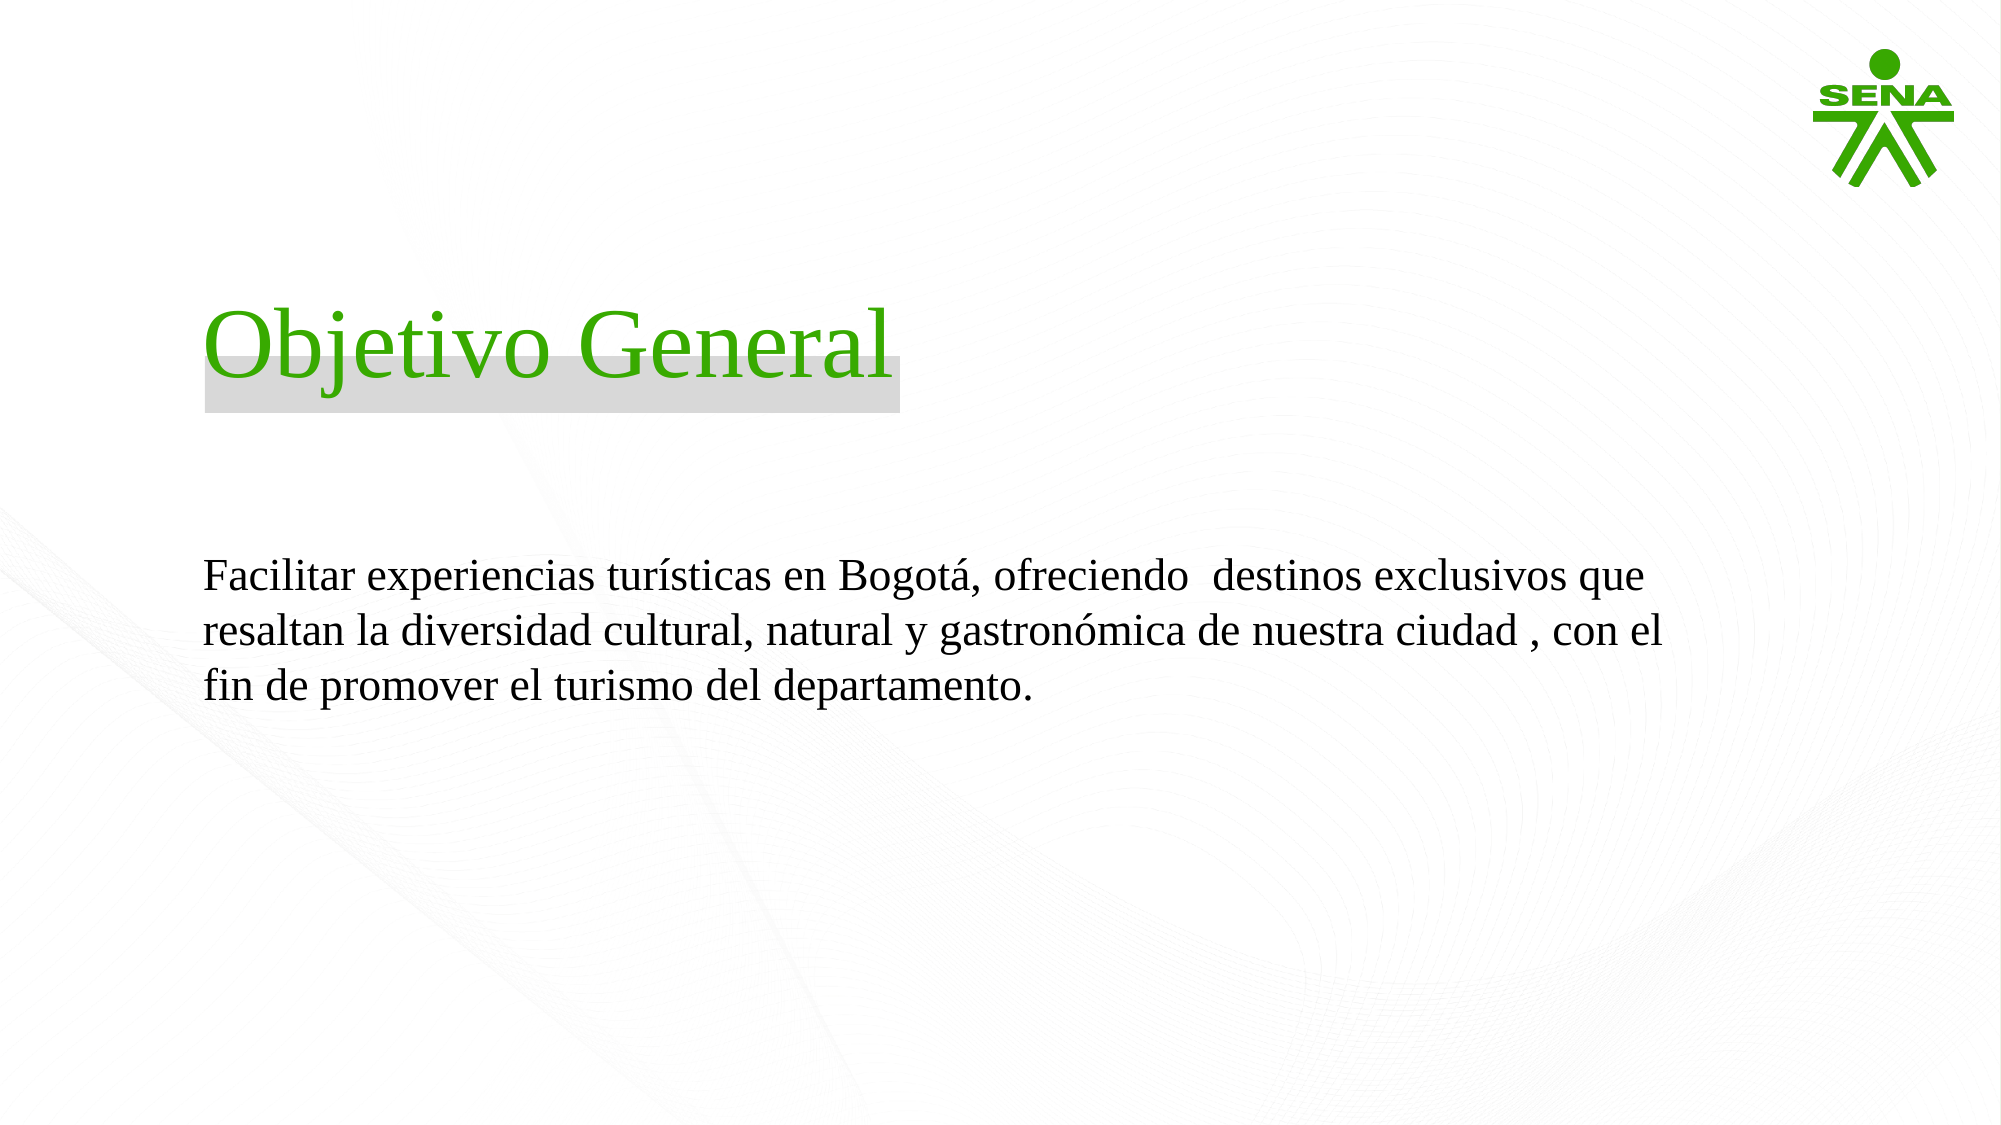

Objetivo General

Facilitar experiencias turísticas en Bogotá, ofreciendo  destinos exclusivos que resaltan la diversidad cultural, natural y gastronómica de nuestra ciudad , con el fin de promover el turismo del departamento.